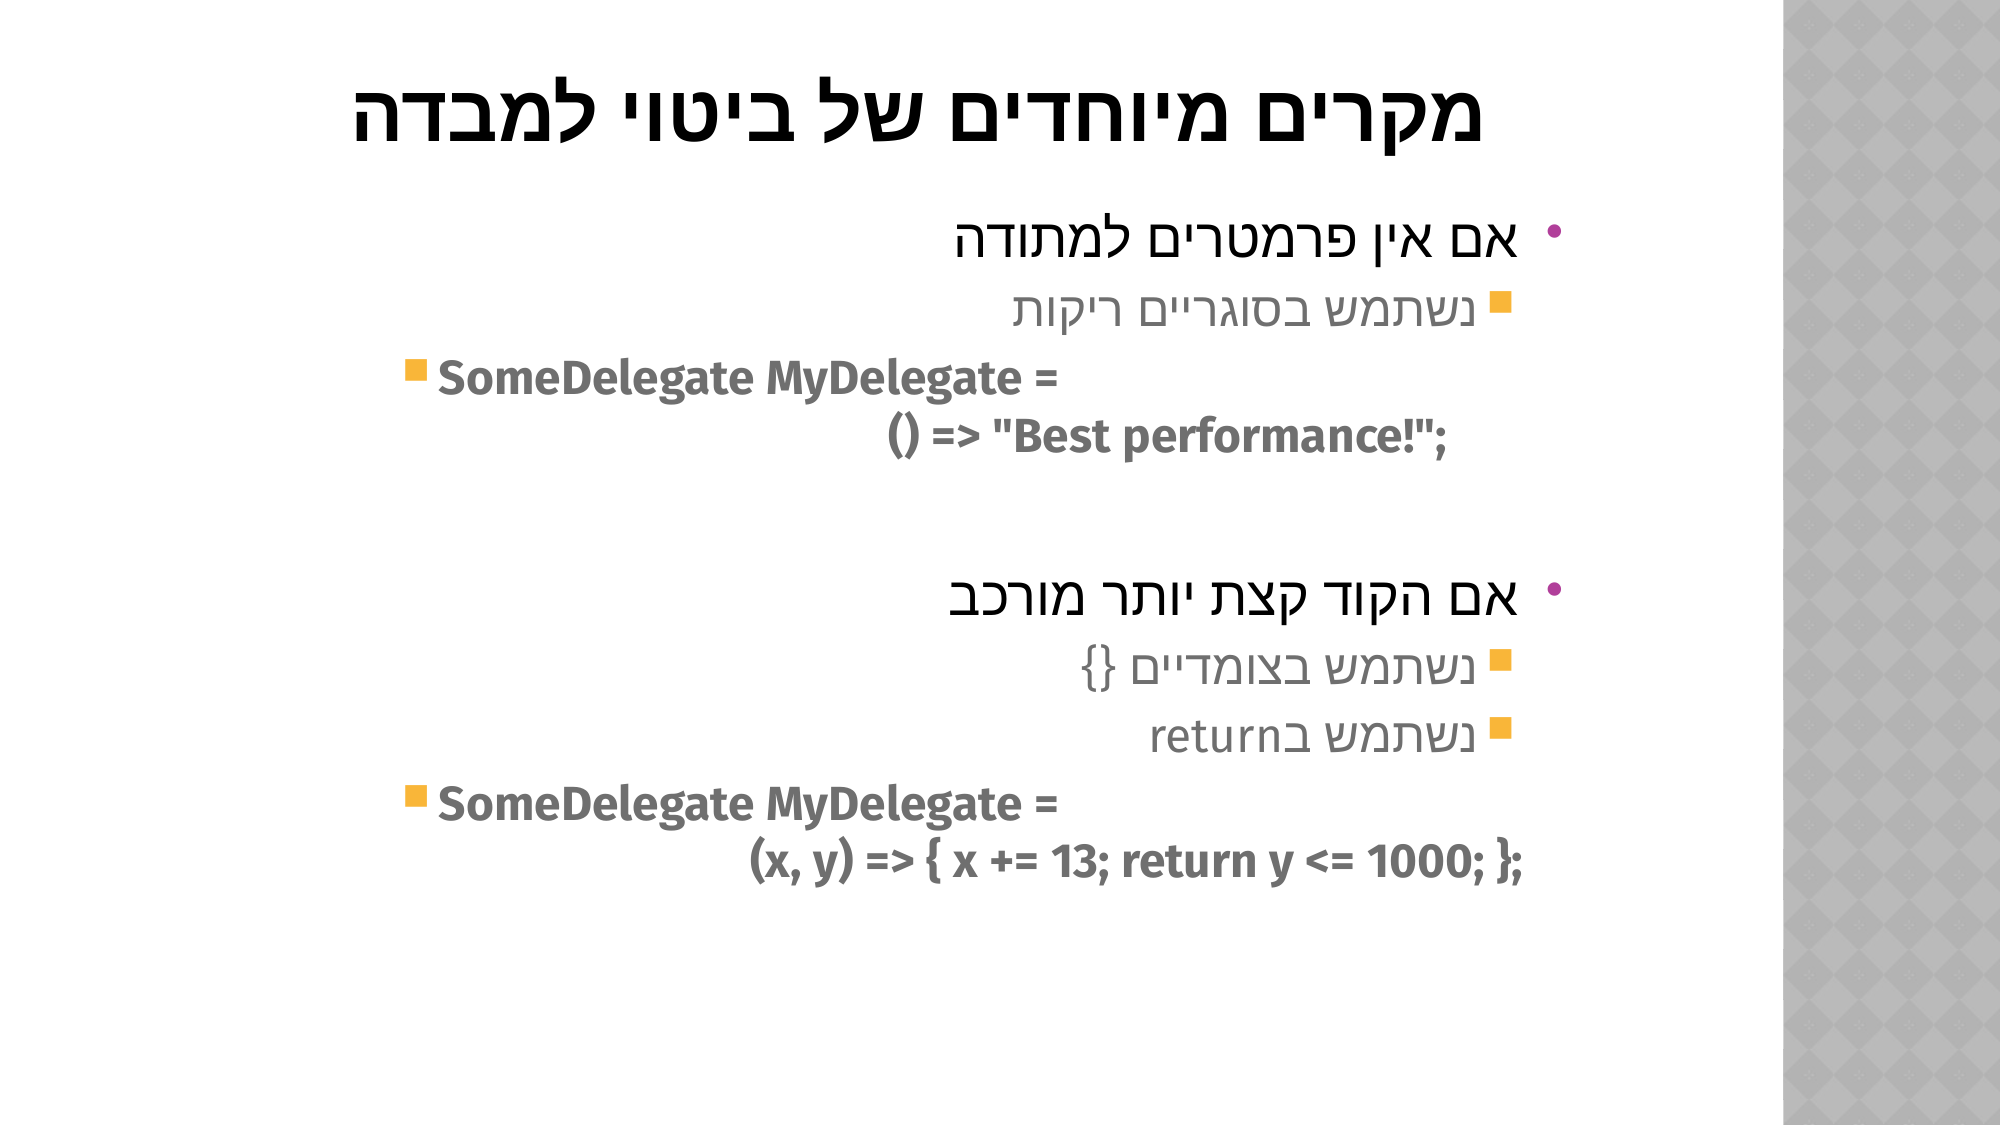

# מקרים מיוחדים של ביטוי למבדה
אם אין פרמטרים למתודה
נשתמש בסוגריים ריקות
SomeDelegate MyDelegate =
			() => "Best performance!";

אם הקוד קצת יותר מורכב
נשתמש בצומדיים {}
נשתמש בreturn
SomeDelegate MyDelegate =
		 (x, y) => { x += 13; return y <= 1000; };